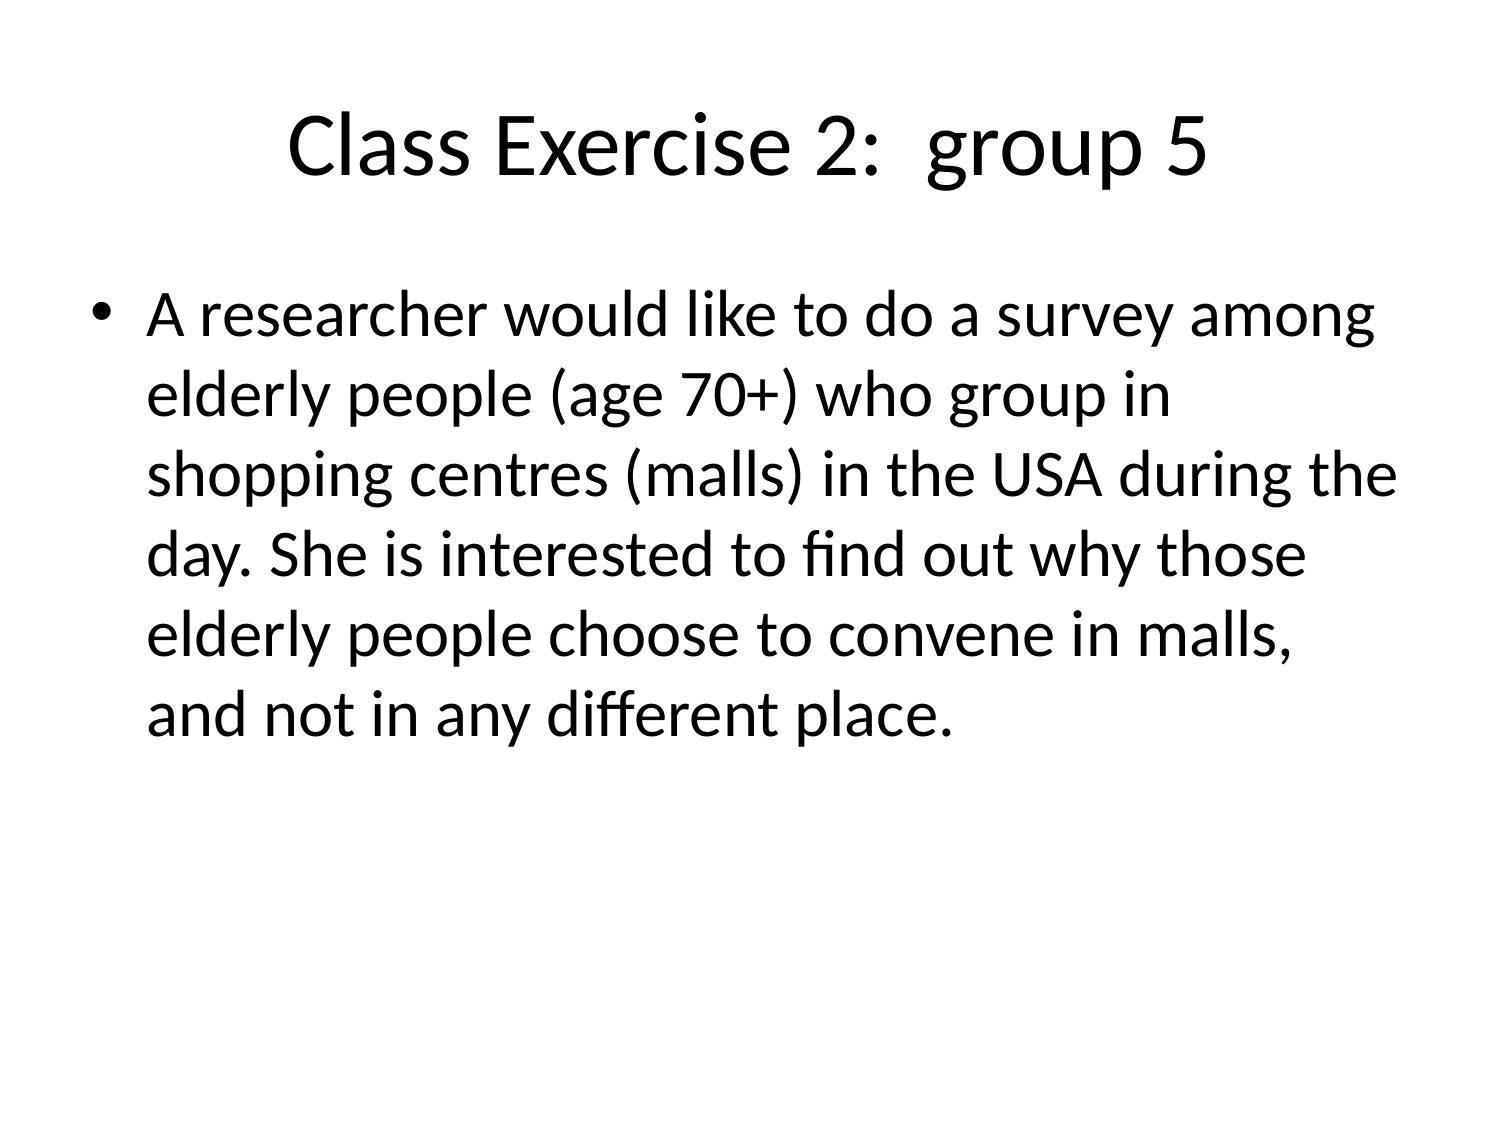

# Class Exercise 2:  group 5
A researcher would like to do a survey among elderly people (age 70+) who group in shopping centres (malls) in the USA during the day. She is interested to find out why those elderly people choose to convene in malls, and not in any different place.